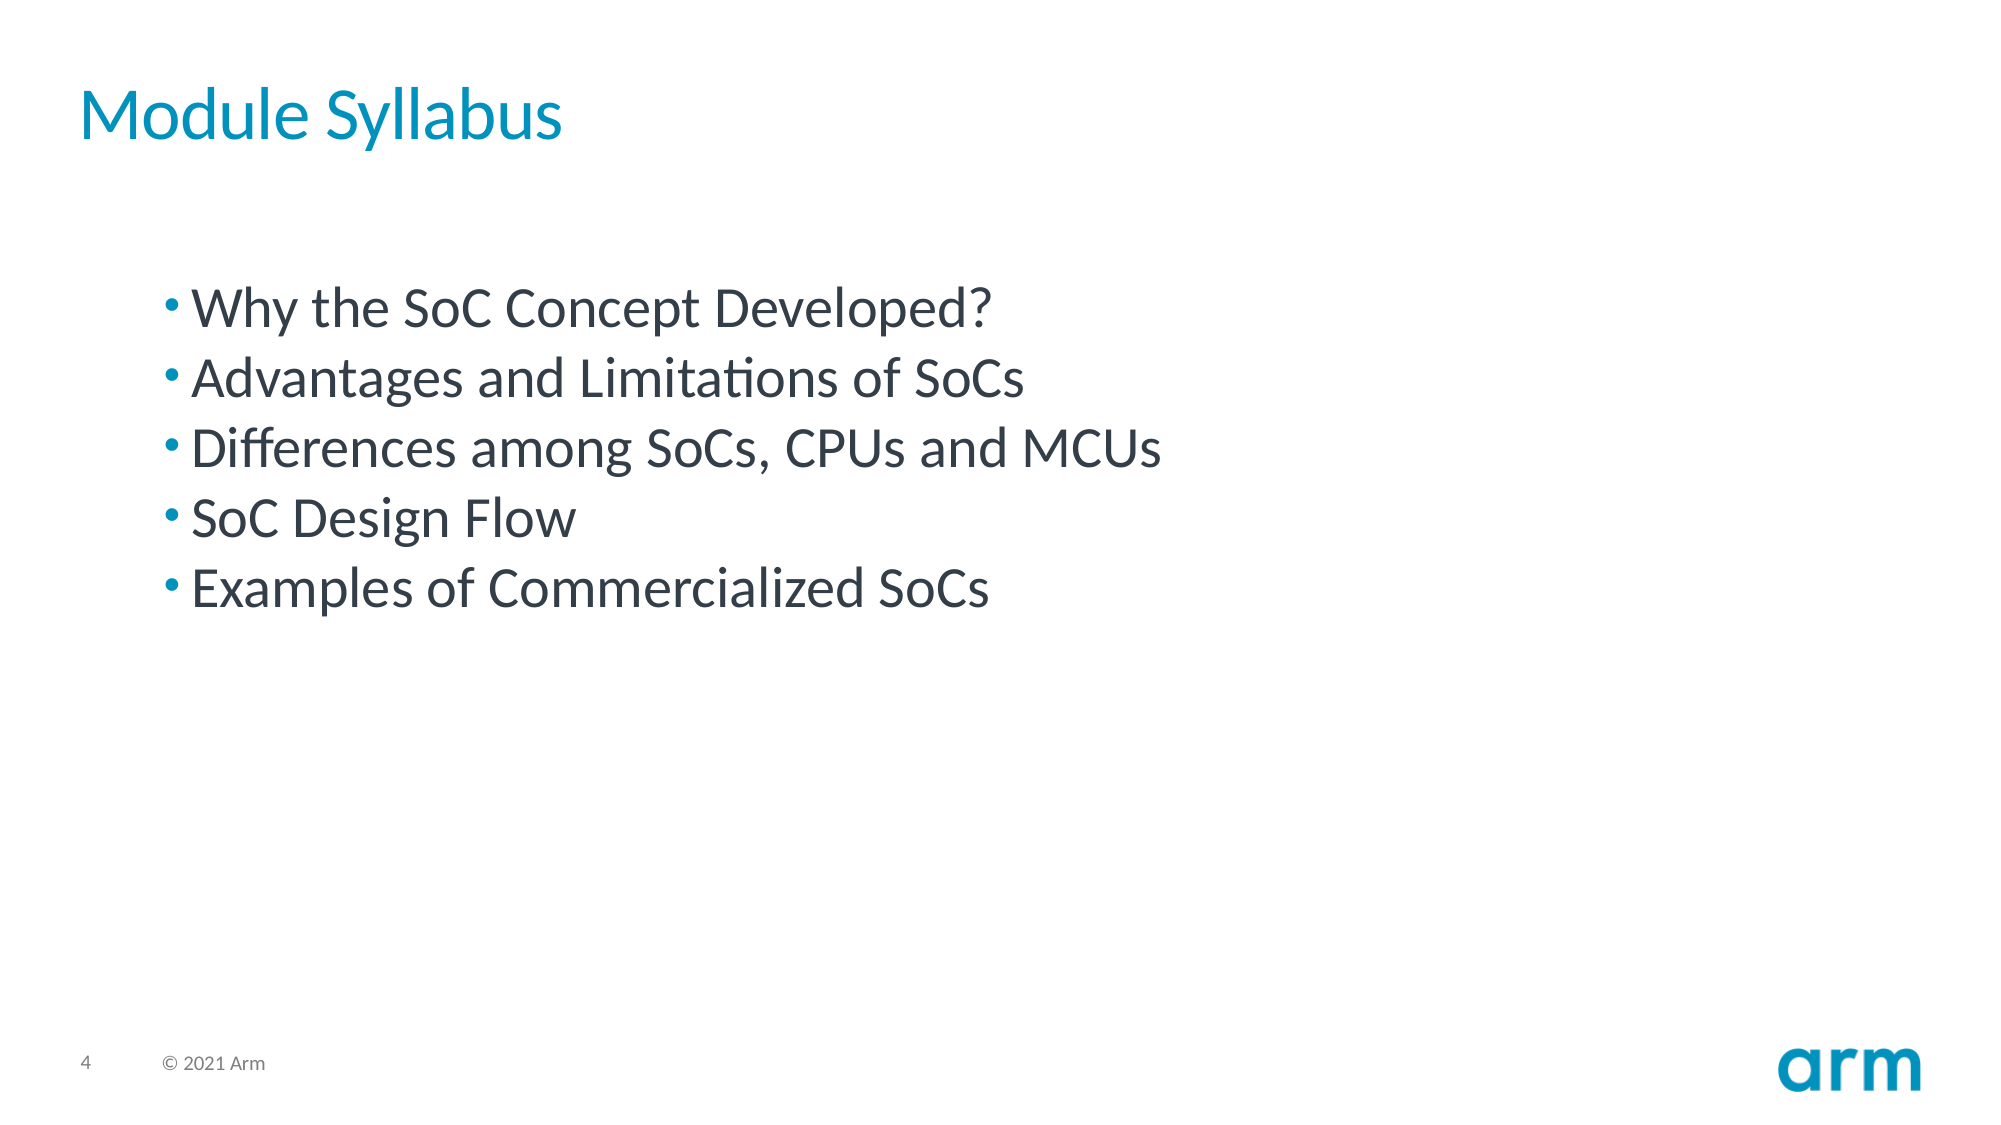

# Module Syllabus
Why the SoC Concept Developed?
Advantages and Limitations of SoCs
Differences among SoCs, CPUs and MCUs
SoC Design Flow
Examples of Commercialized SoCs